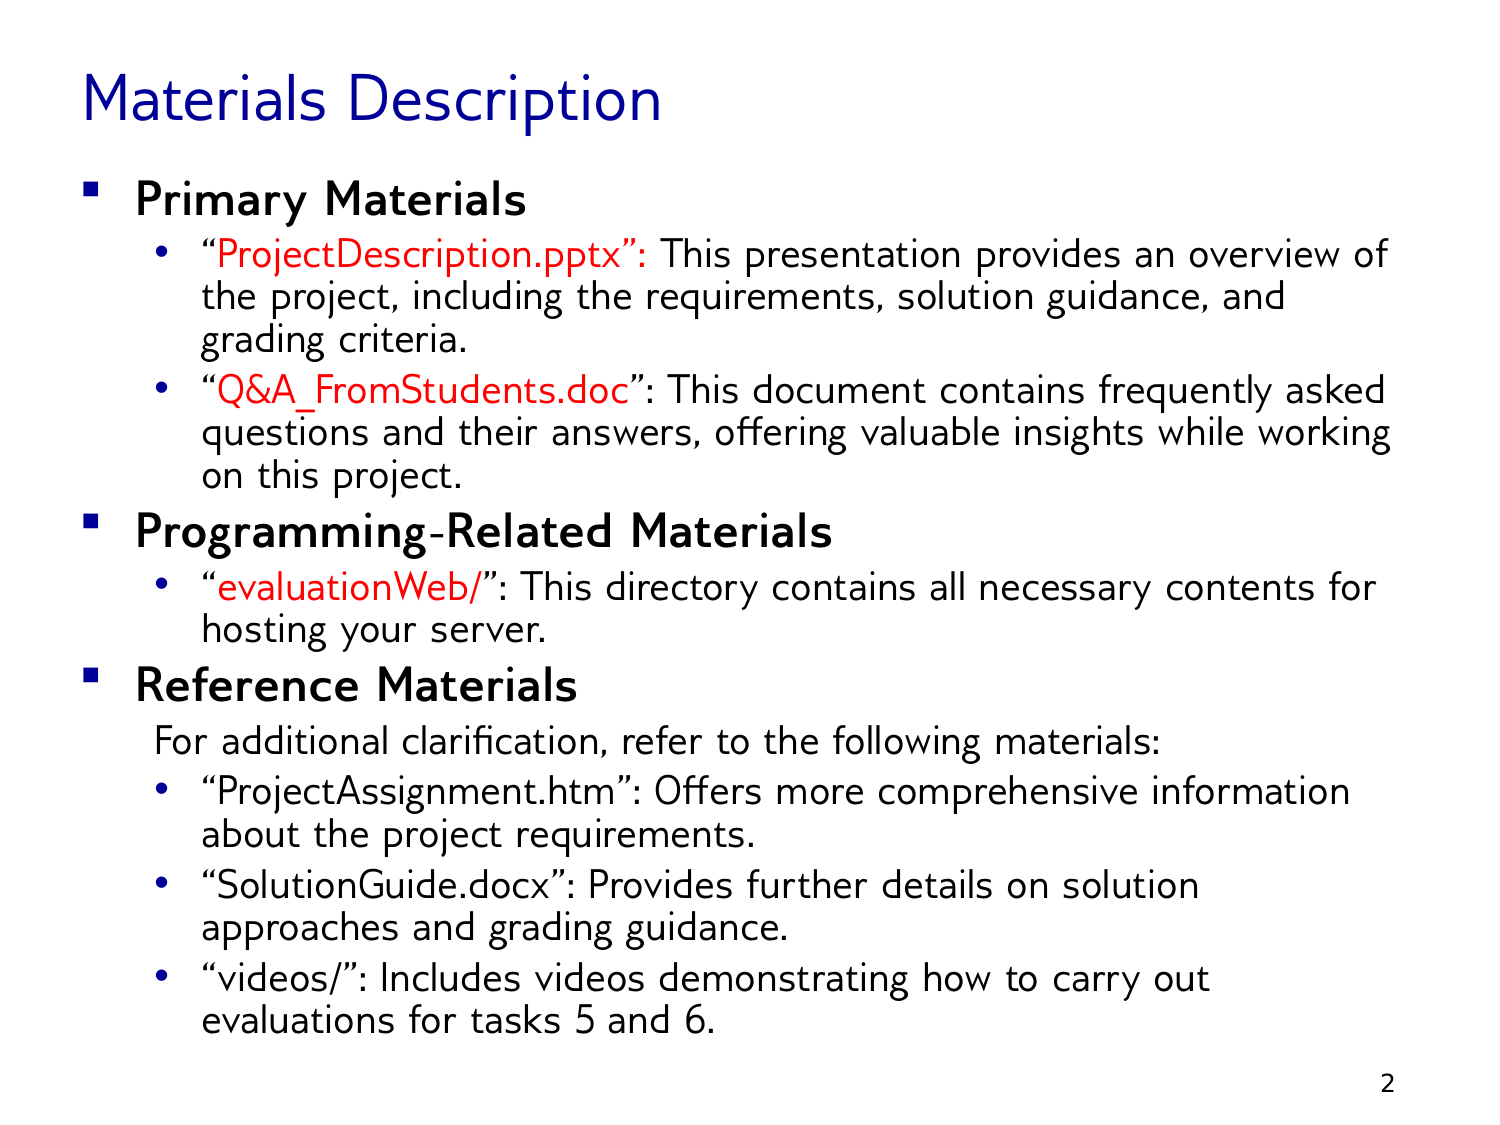

# Materials Description
Primary Materials
“ProjectDescription.pptx”: This presentation provides an overview of the project, including the requirements, solution guidance, and grading criteria.
“Q&A_FromStudents.doc”: This document contains frequently asked questions and their answers, offering valuable insights while working on this project.
Programming-Related Materials
“evaluationWeb/”: This directory contains all necessary contents for hosting your server.
Reference Materials
For additional clarification, refer to the following materials:
“ProjectAssignment.htm”: Offers more comprehensive information about the project requirements.
“SolutionGuide.docx”: Provides further details on solution approaches and grading guidance.
“videos/”: Includes videos demonstrating how to carry out evaluations for tasks 5 and 6.
2